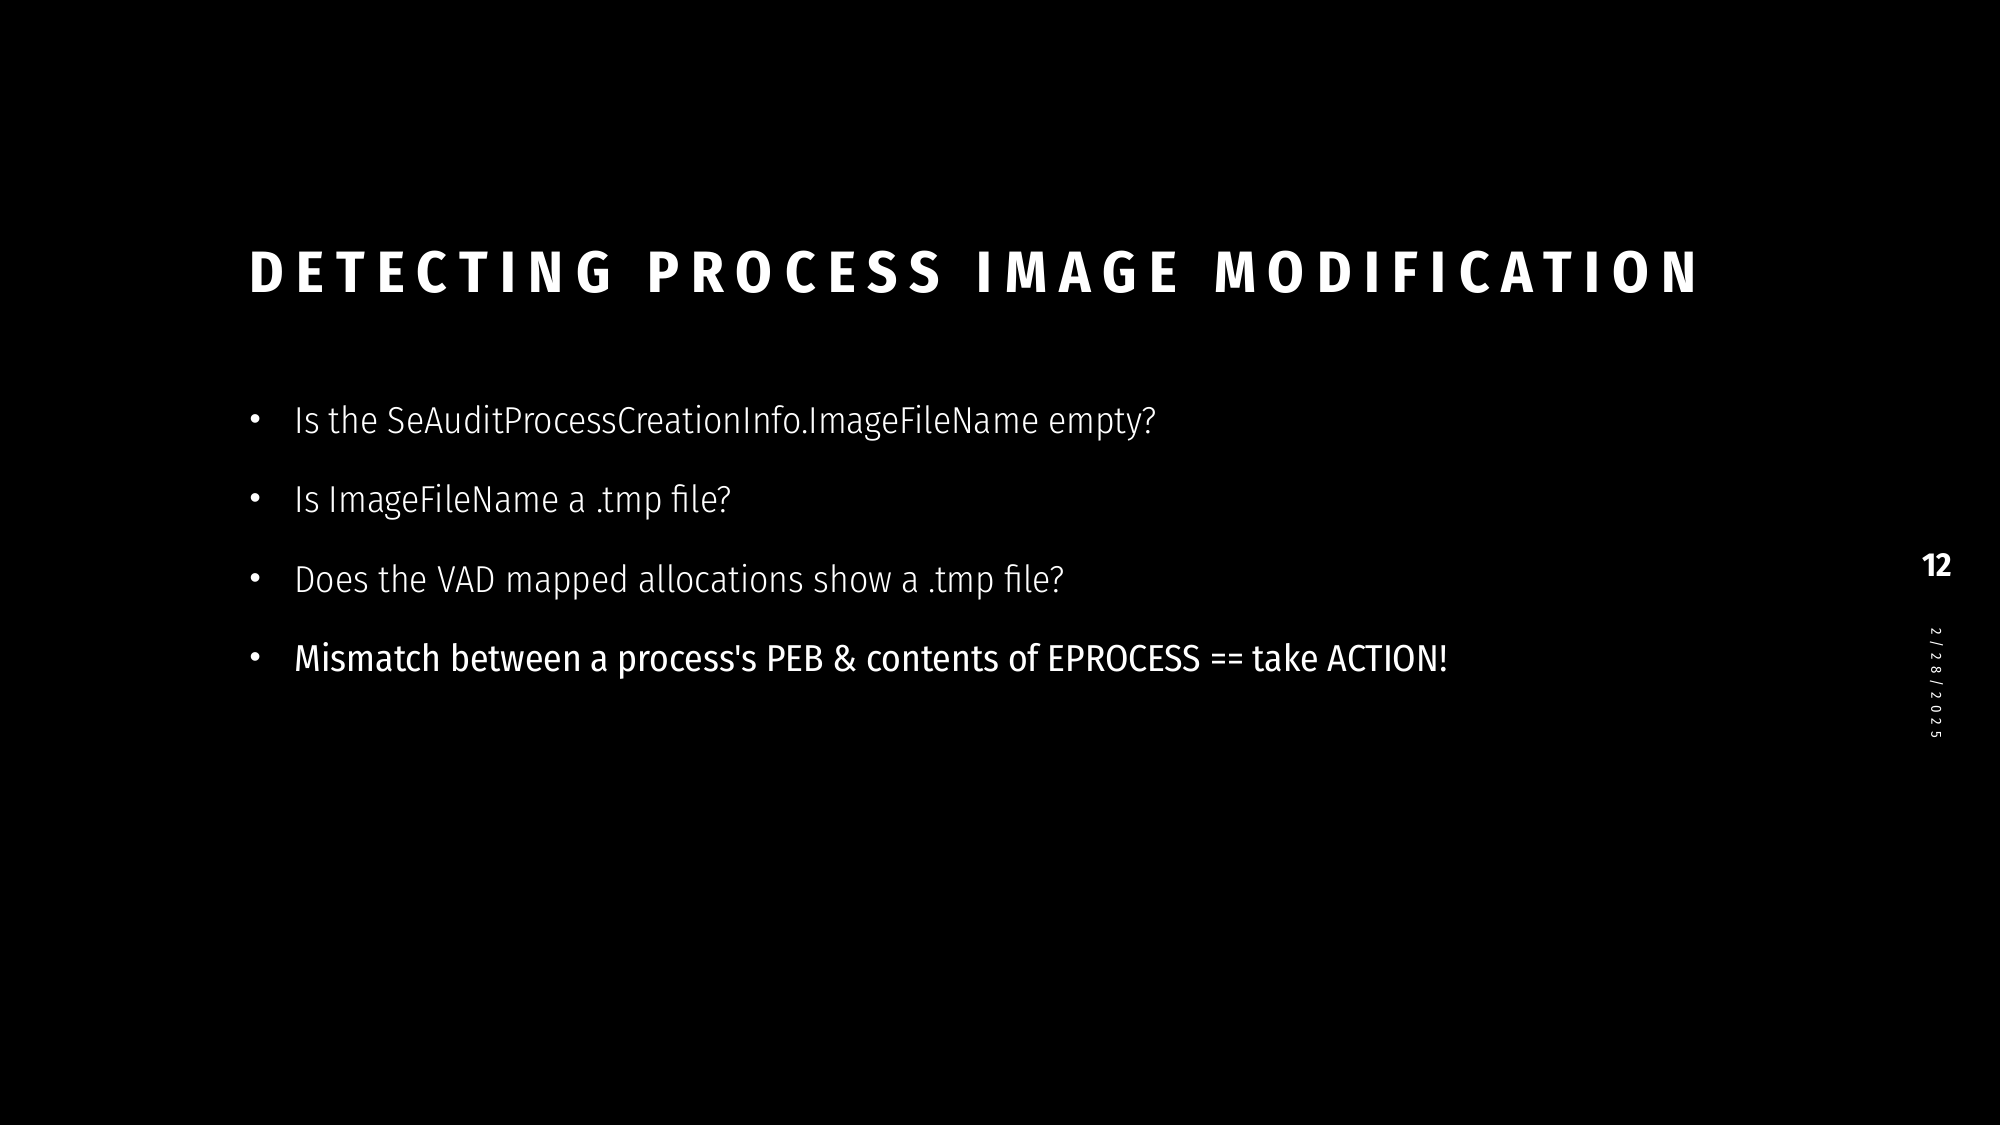

# Detecting Process Image Modification

Is the SeAuditProcessCreationInfo.ImageFileName empty?
Is ImageFileName a .tmp file?
Does the VAD mapped allocations show a .tmp file?
Mismatch between a process's PEB & contents of EPROCESS == take ACTION!
12
2/28/2025